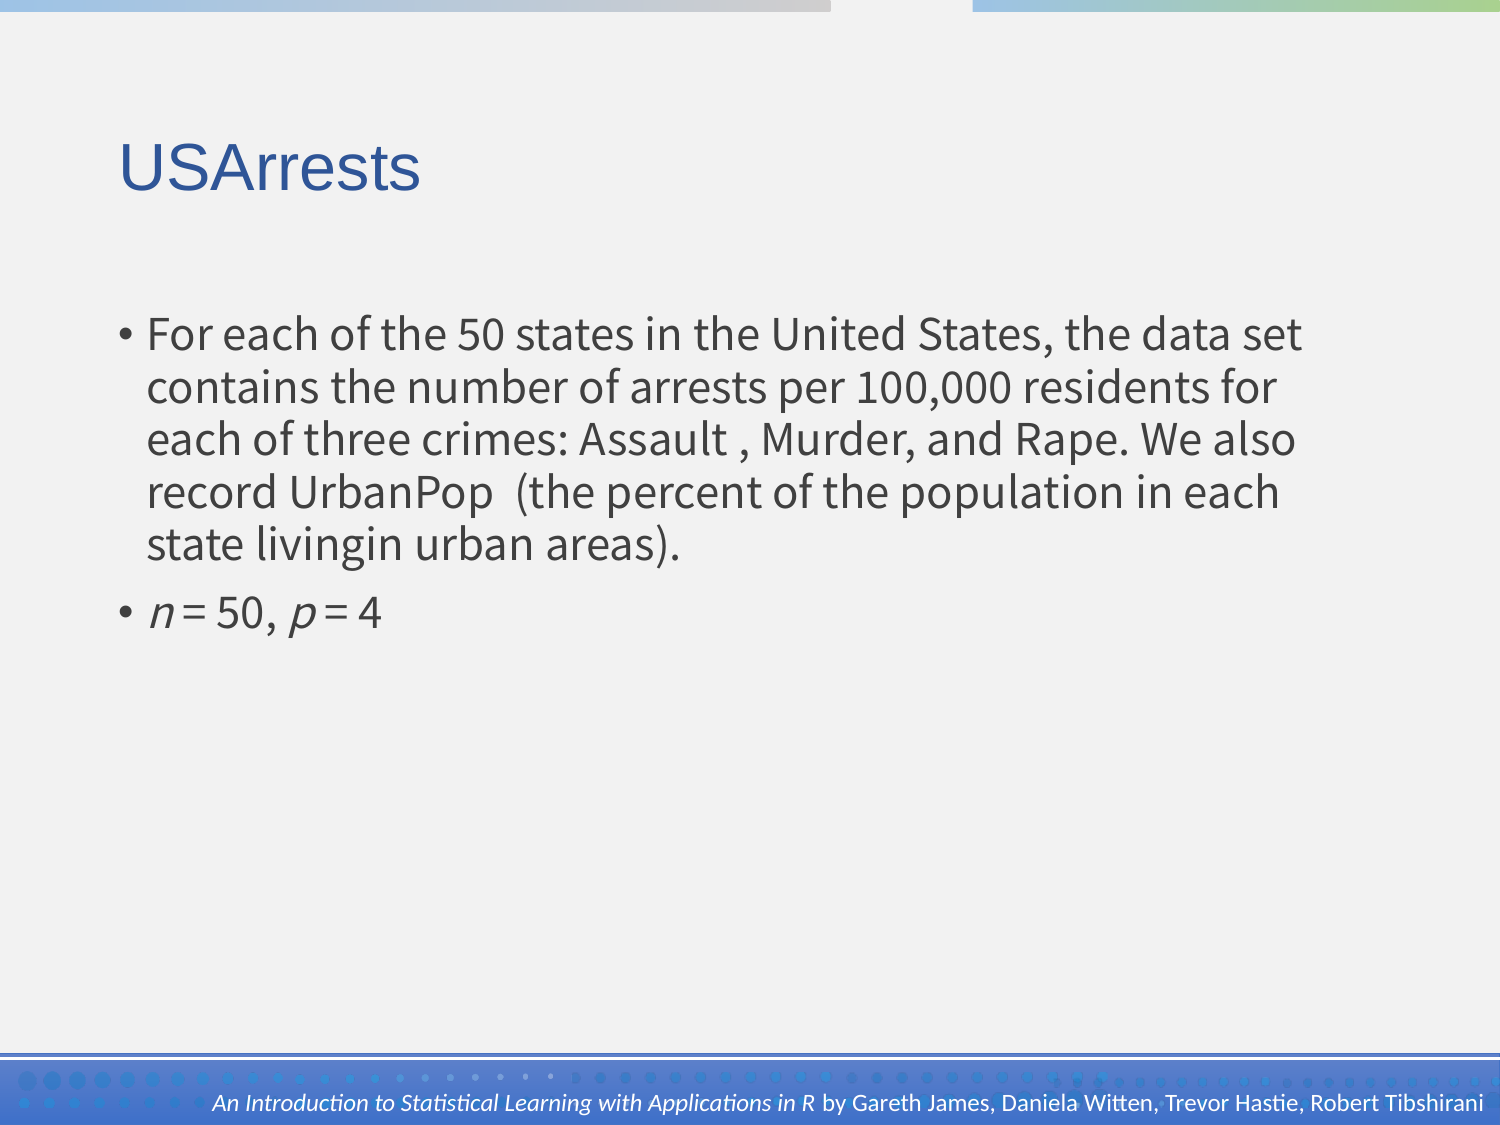

# USArrests
For each of the 50 states in the United States, the data set contains the number of arrests per 100,000 residents for each of three crimes: Assault , Murder, and Rape. We also record UrbanPop  (the percent of the population in each state livingin urban areas).
n = 50, p = 4

An Introduction to Statistical Learning with Applications in R by Gareth James, Daniela Witten, Trevor Hastie, Robert Tibshirani